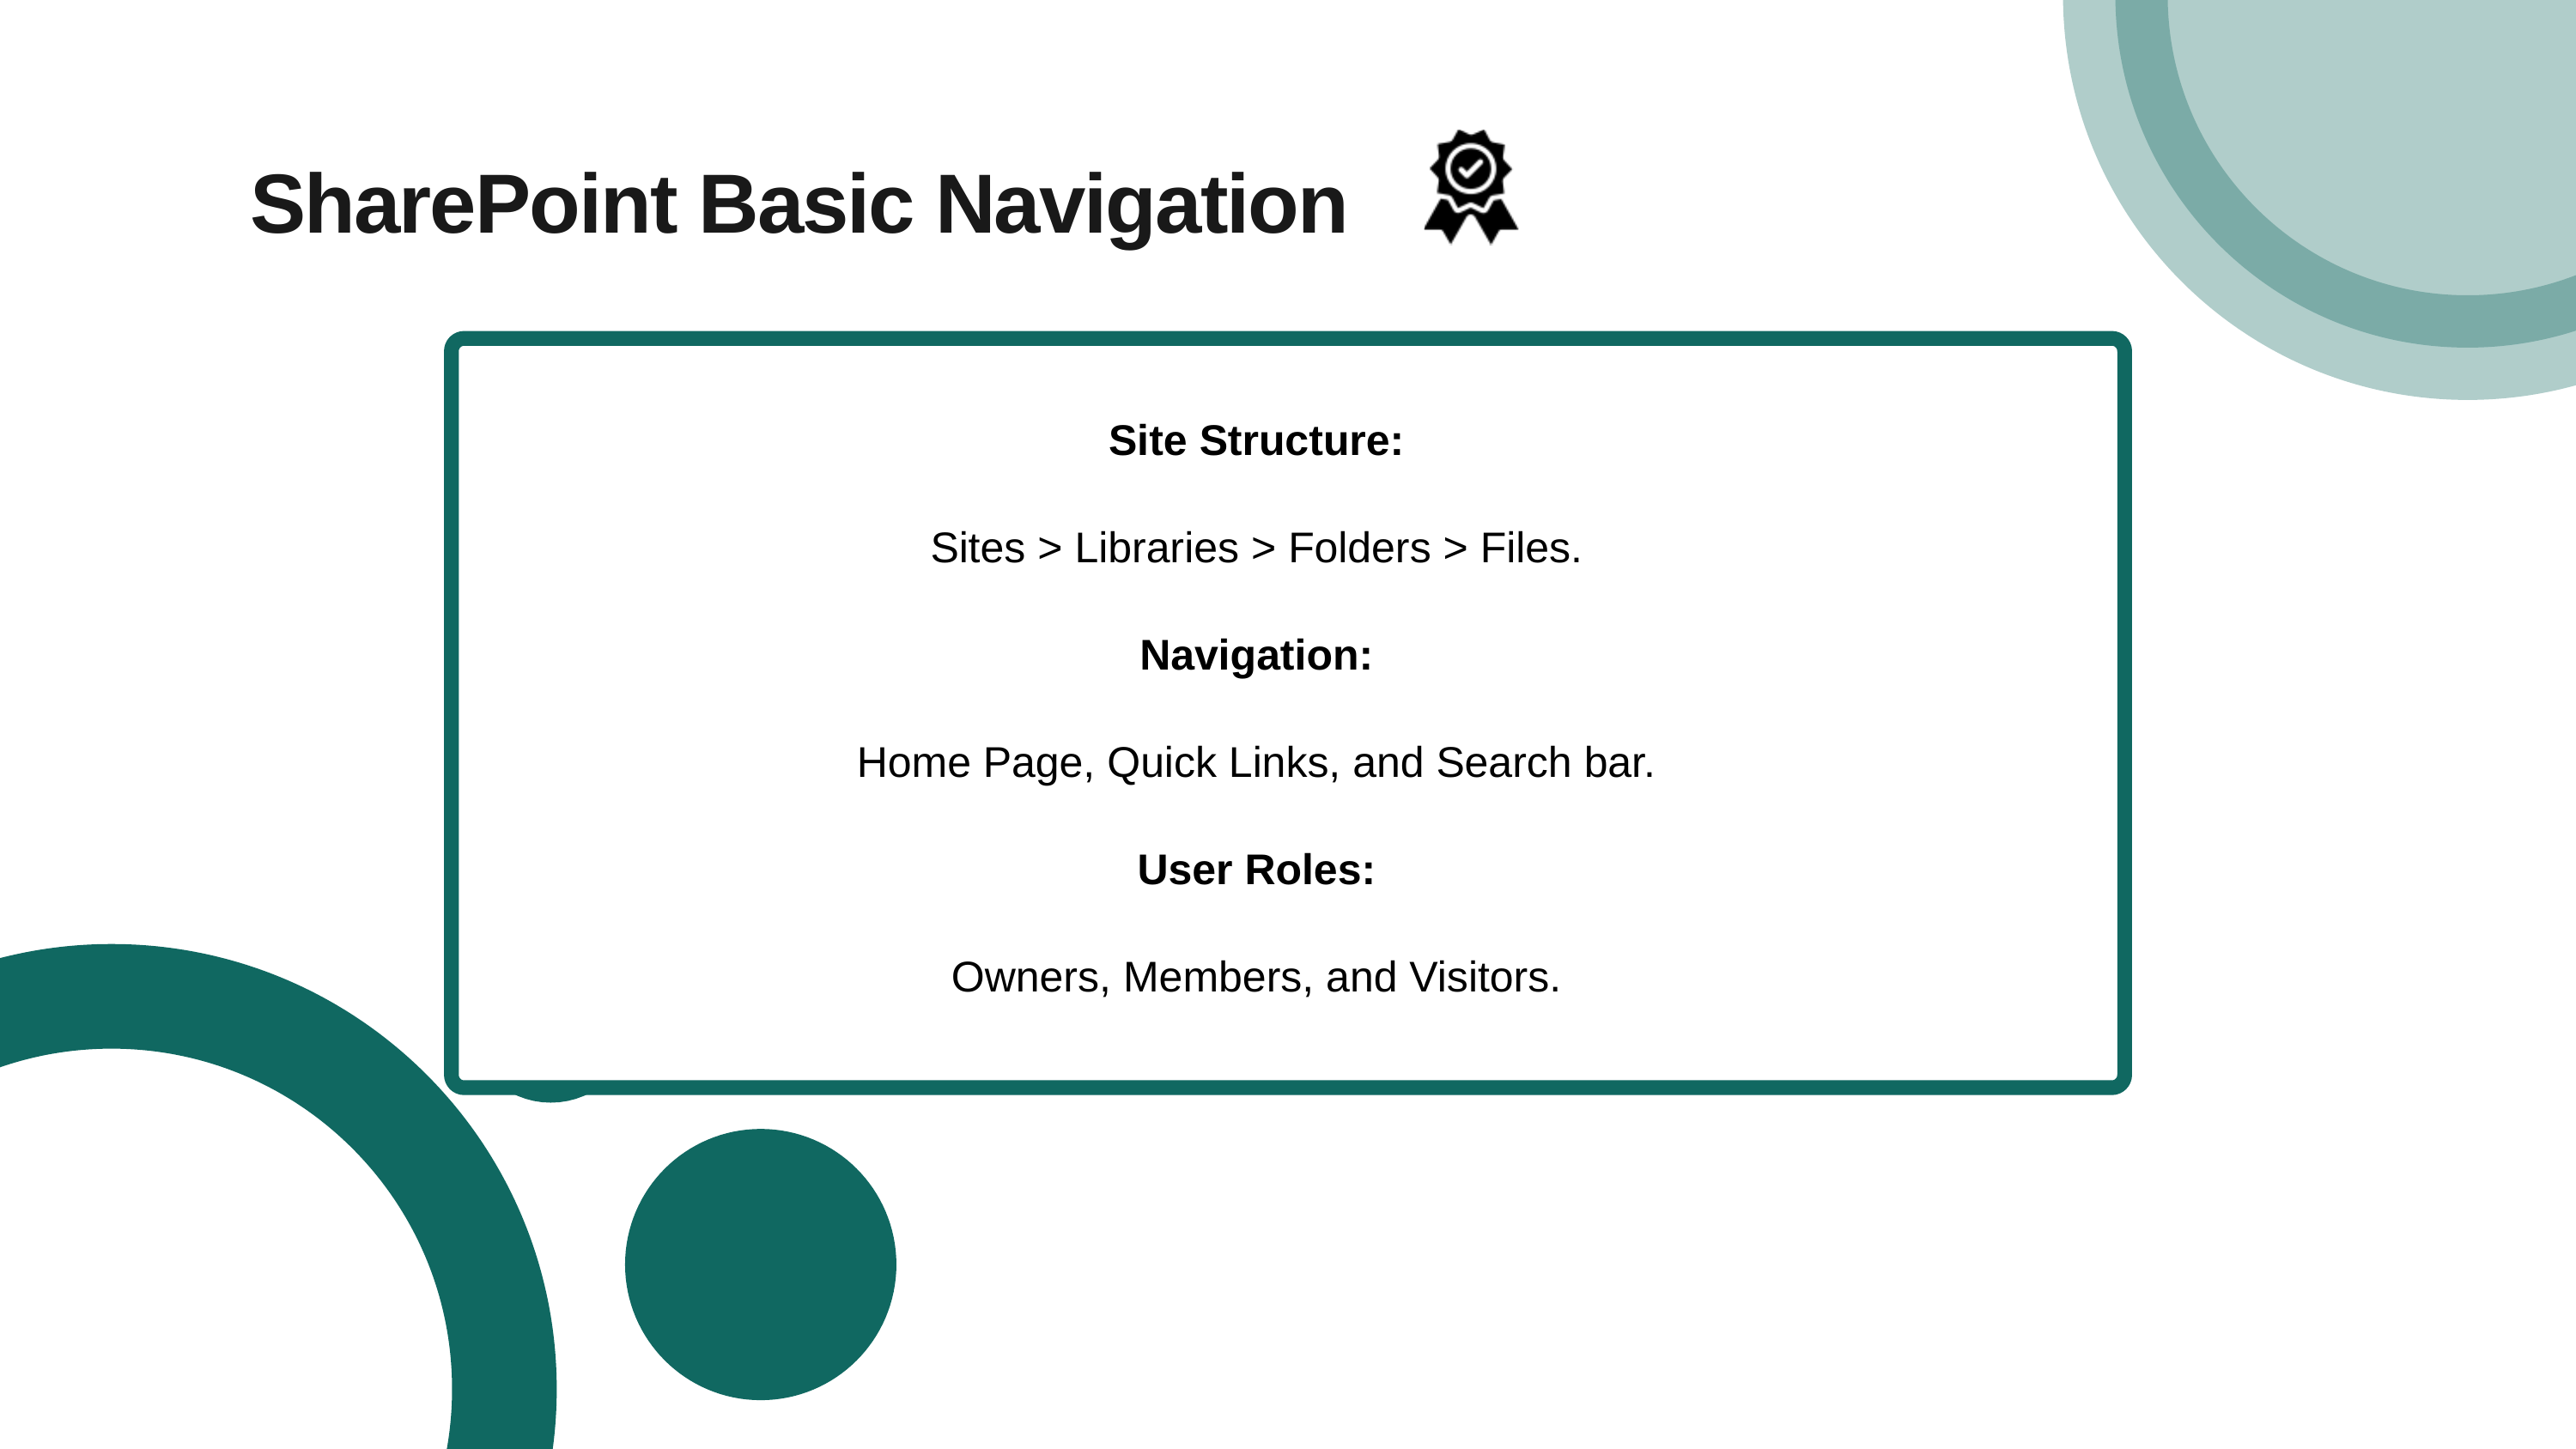

SharePoint Basic Navigation

Site Structure:
Sites > Libraries > Folders > Files.
Navigation:
Home Page, Quick Links, and Search bar.
User Roles:
Owners, Members, and Visitors.

Lorem ipsum dolor sit amet, consectetur adipiscing elit. Aliquam semper ipsum urna, nec cursus dolor dictum nec. Donec luctus mauris quis cursus.